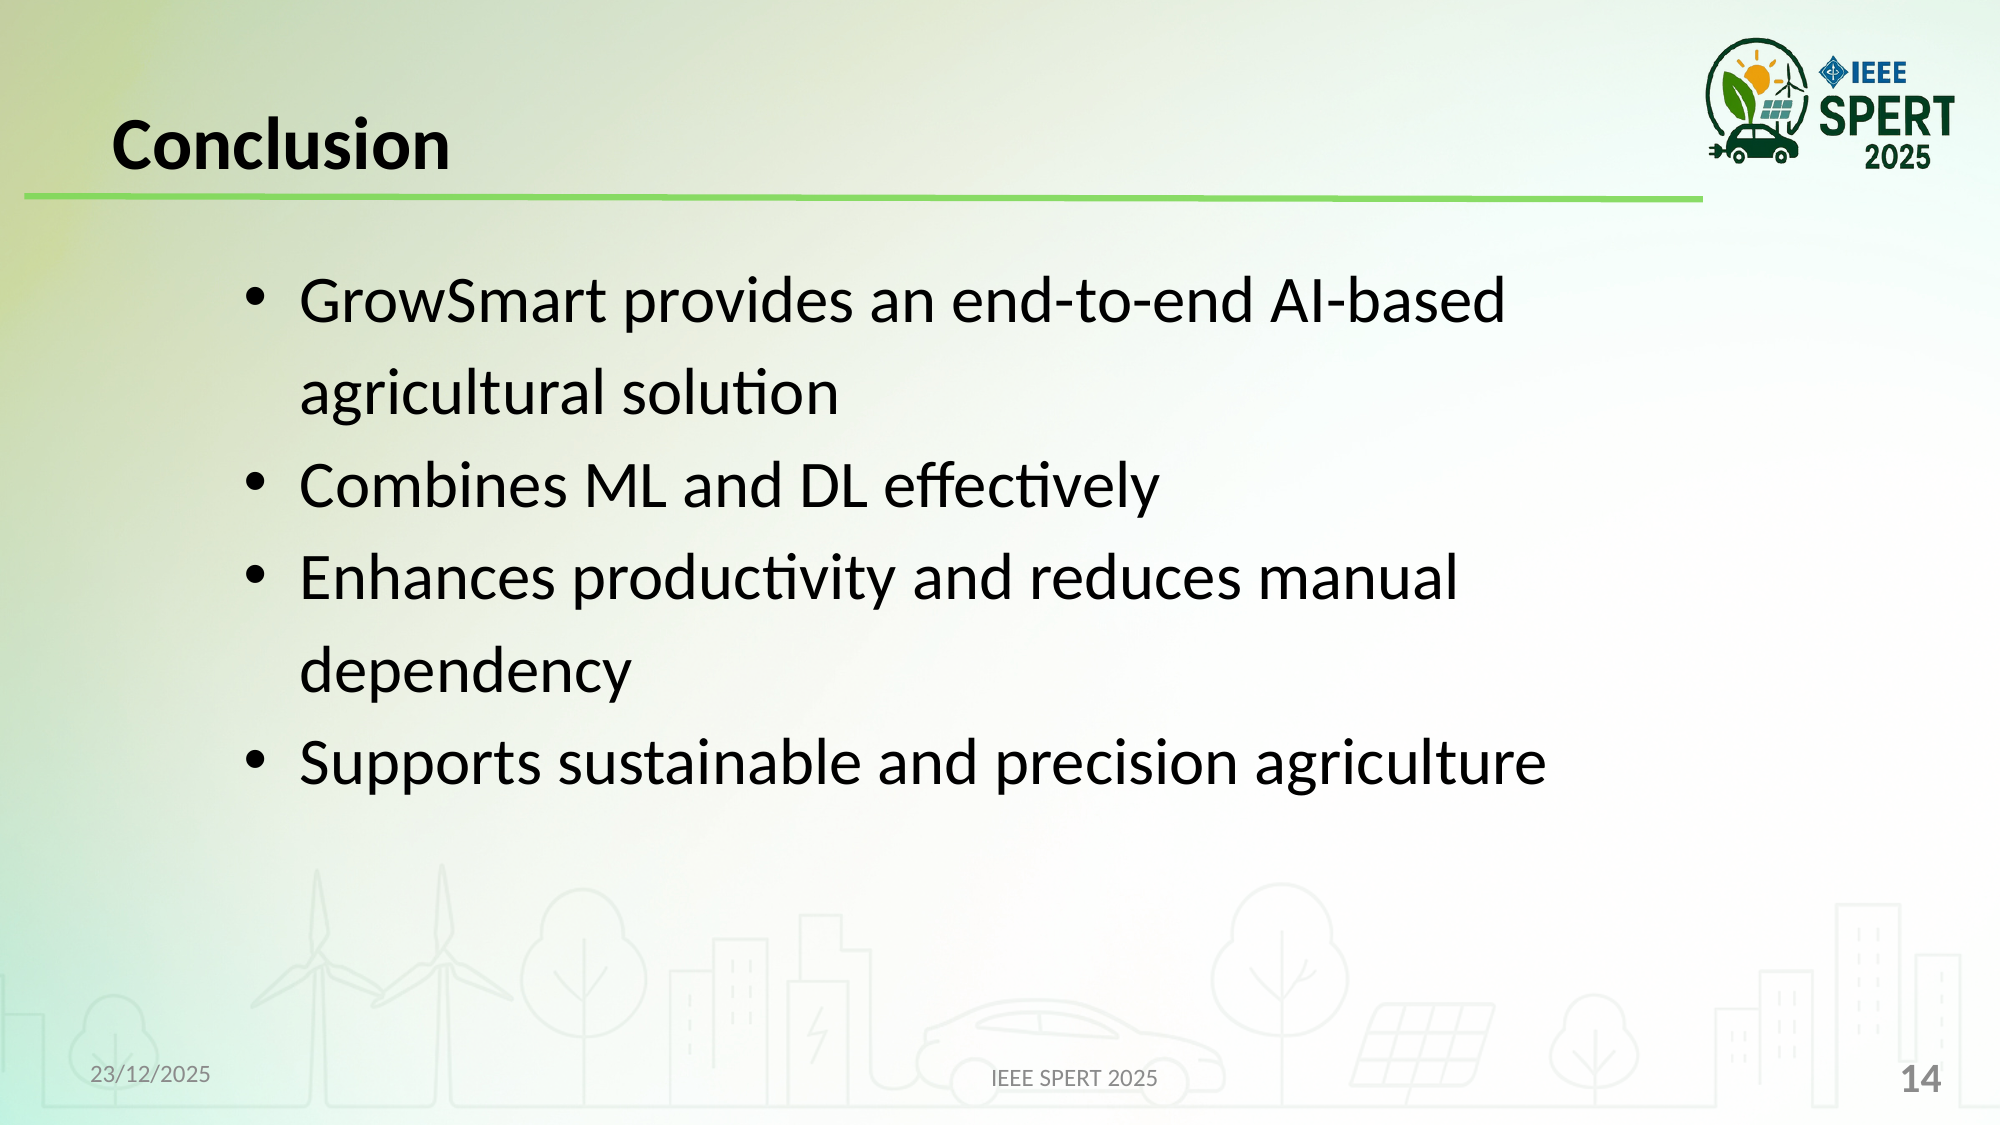

Conclusion

GrowSmart provides an end-to-end AI-based agricultural solution
Combines ML and DL effectively
Enhances productivity and reduces manual dependency
Supports sustainable and precision agriculture
23/12/2025
14
IEEE SPERT 2025